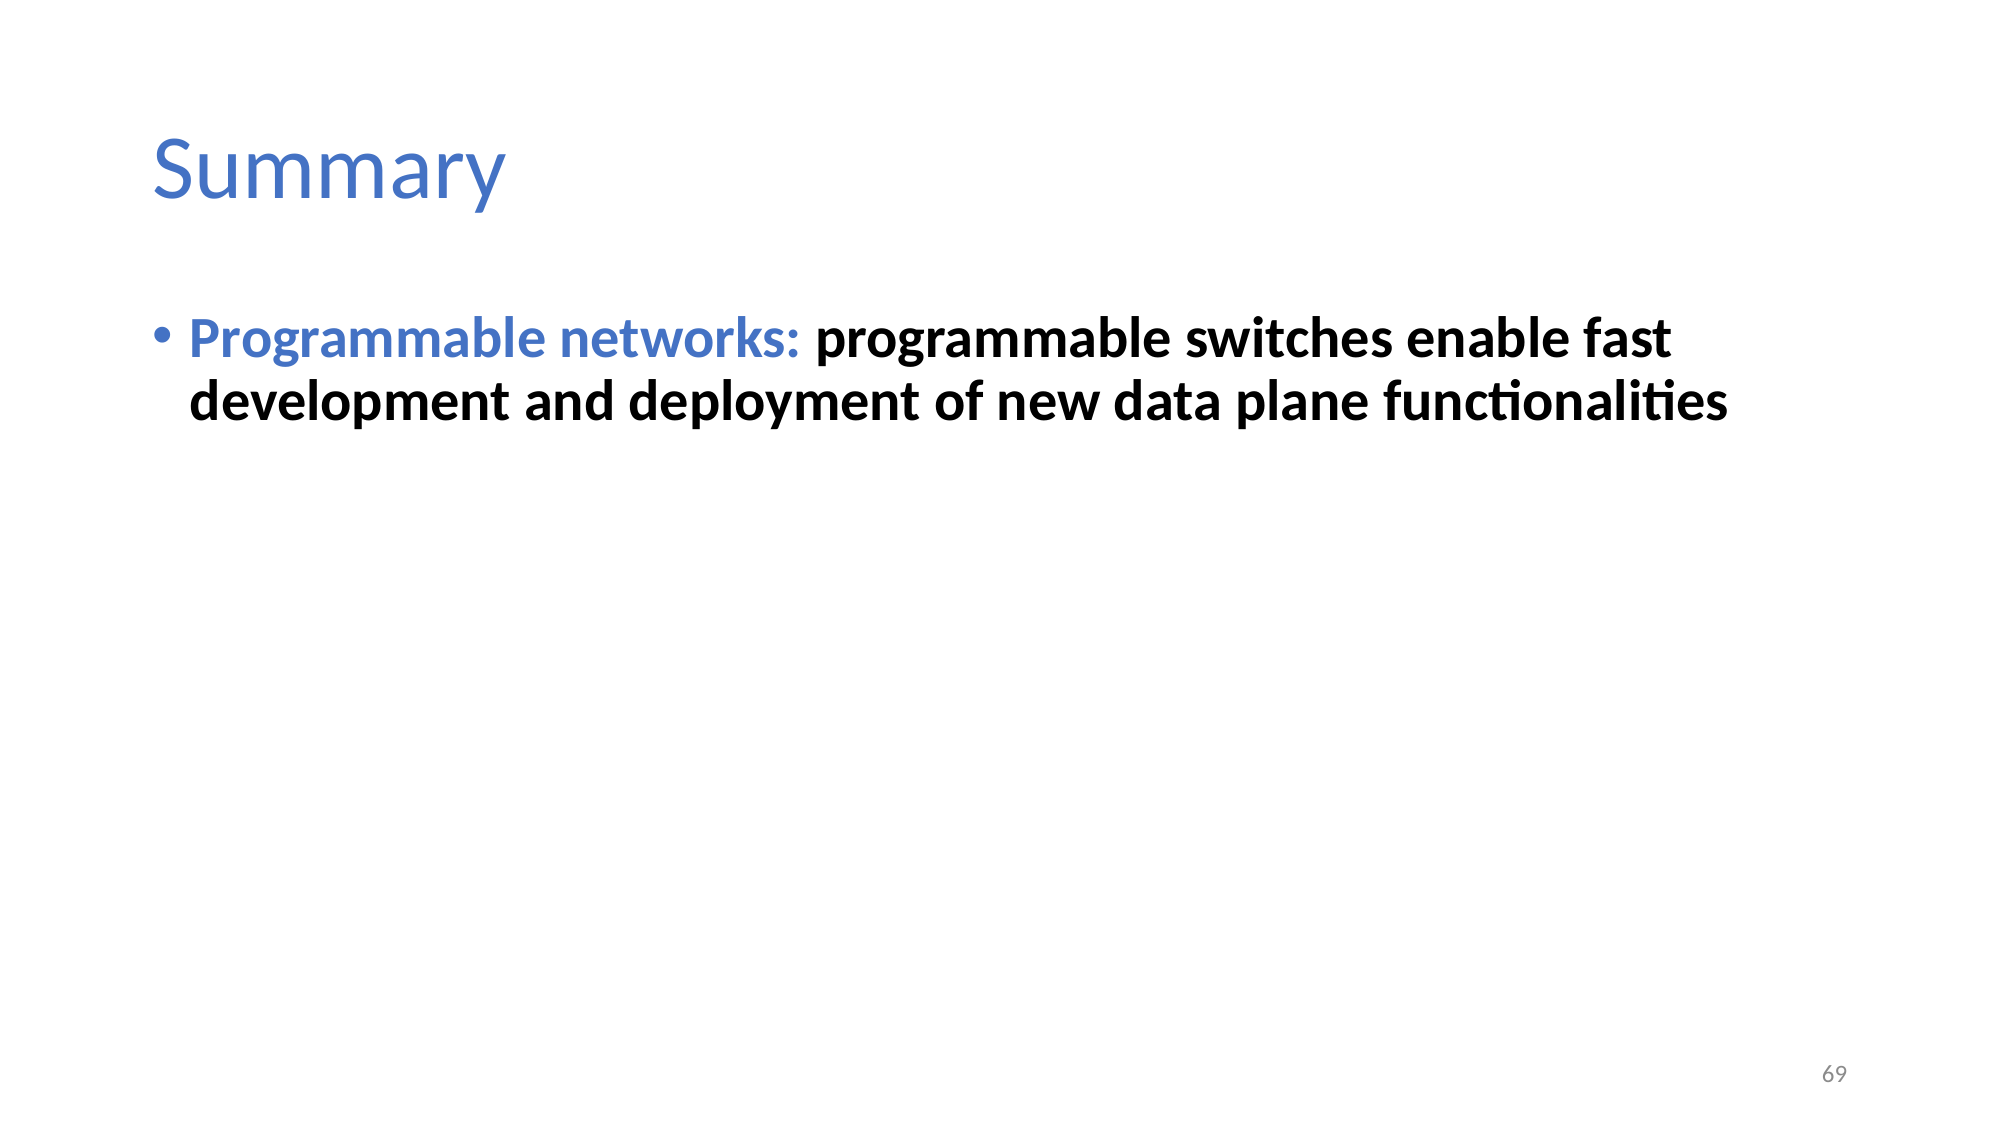

# Summary
Programmable networks: programmable switches enable fast development and deployment of new data plane functionalities

69